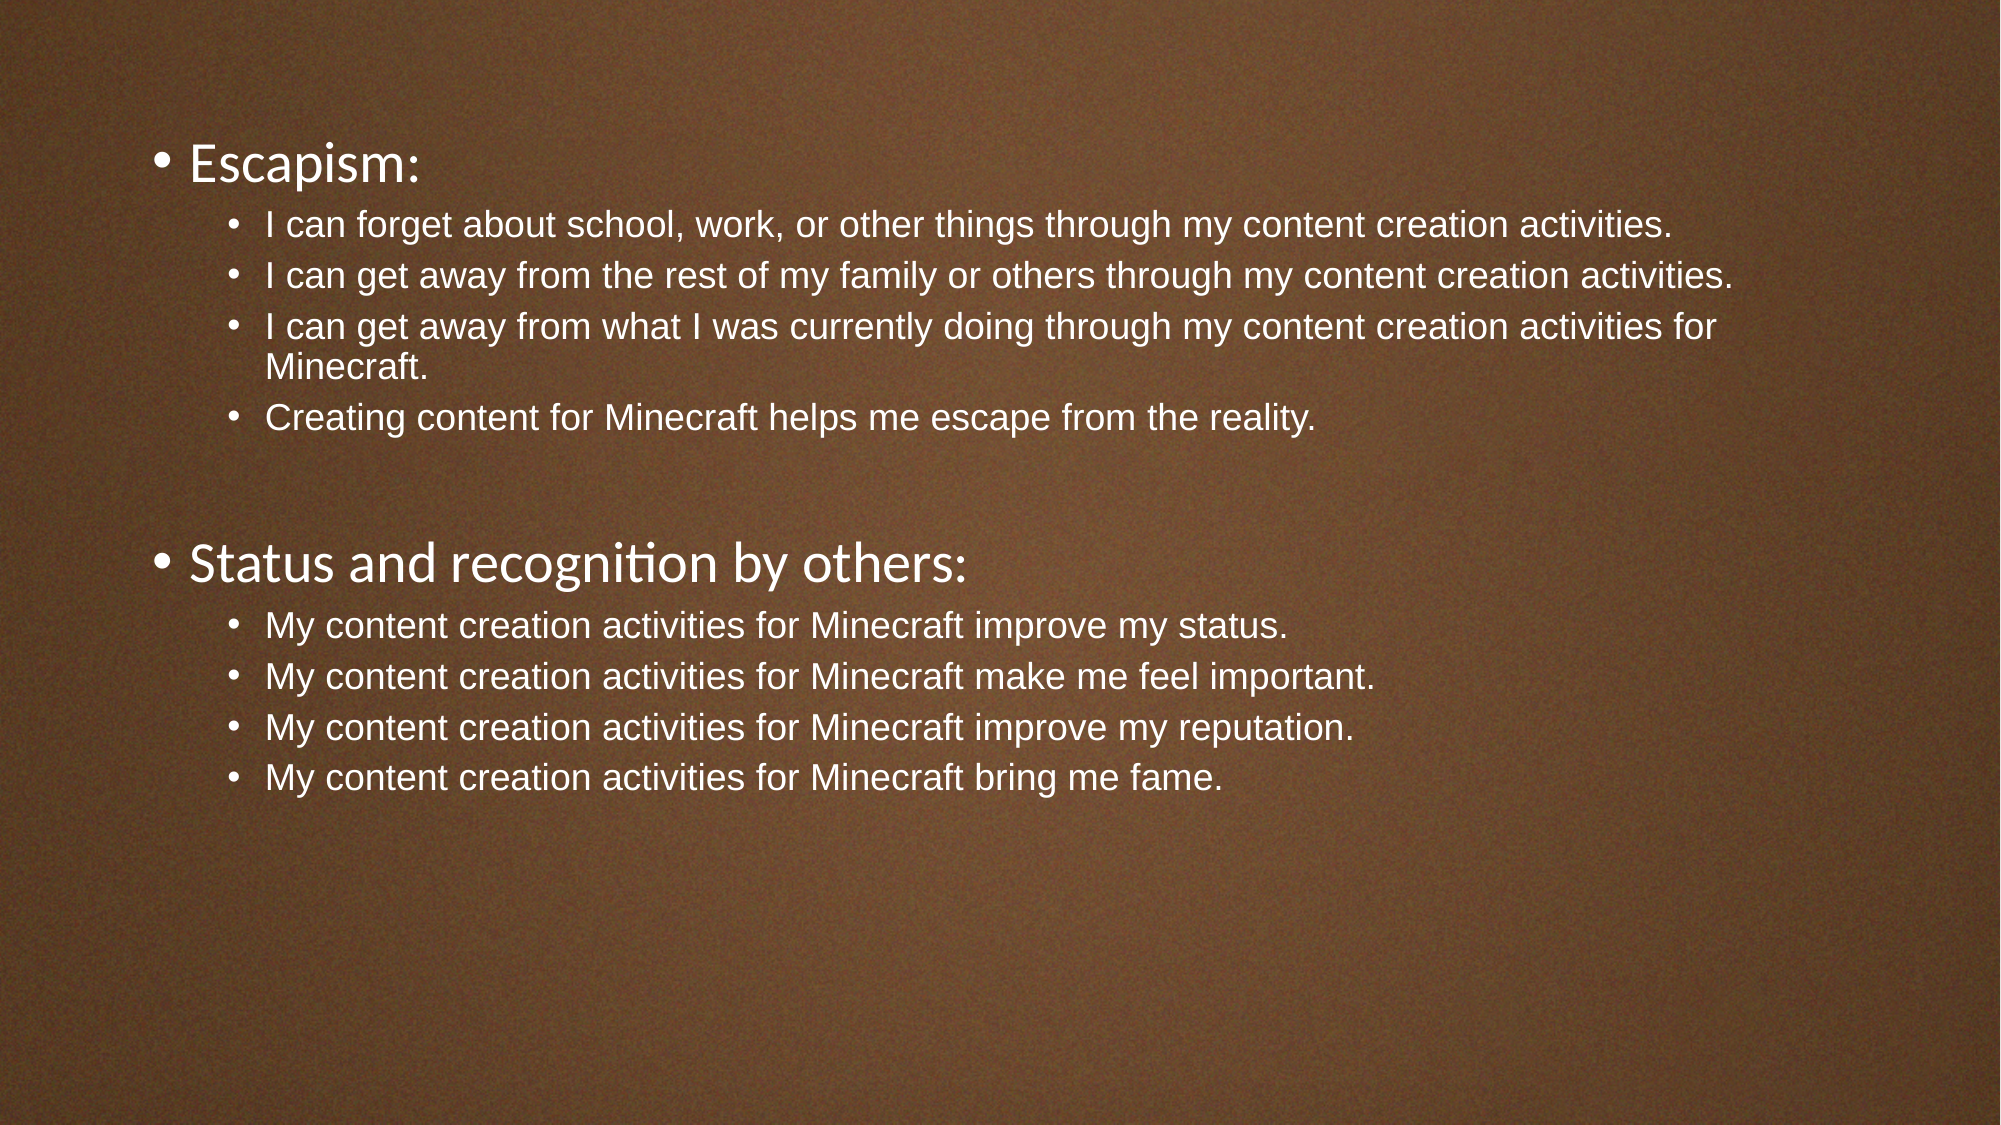

Escapism:
I can forget about school, work, or other things through my content creation activities.
I can get away from the rest of my family or others through my content creation activities.
I can get away from what I was currently doing through my content creation activities for Minecraft.
Creating content for Minecraft helps me escape from the reality.

Status and recognition by others:
My content creation activities for Minecraft improve my status.
My content creation activities for Minecraft make me feel important.
My content creation activities for Minecraft improve my reputation.
My content creation activities for Minecraft bring me fame.